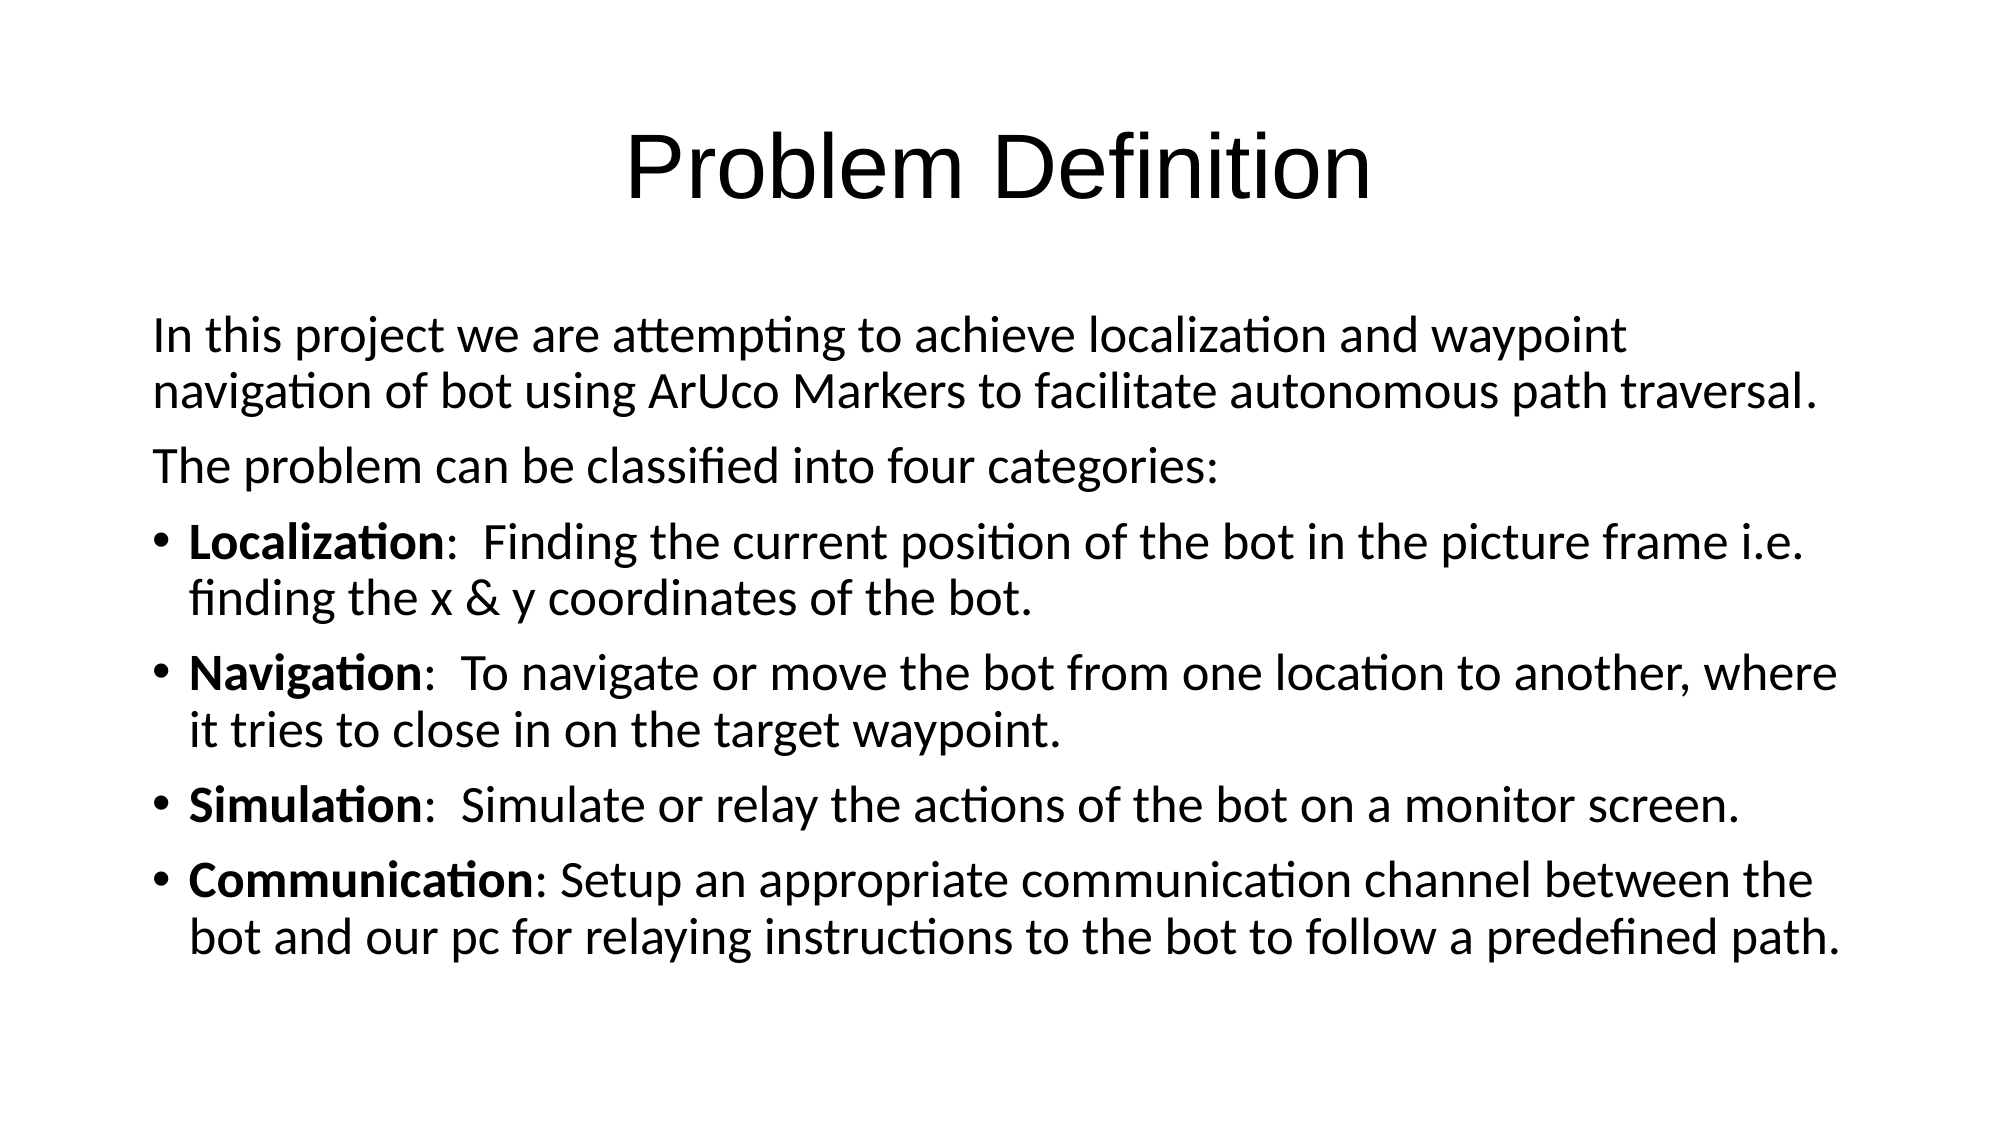

# Problem Definition
In this project we are attempting to achieve localization and waypoint navigation of bot using ArUco Markers to facilitate autonomous path traversal.
The problem can be classified into four categories:
Localization:  Finding the current position of the bot in the picture frame i.e. finding the x & y coordinates of the bot.
Navigation:  To navigate or move the bot from one location to another, where it tries to close in on the target waypoint.
Simulation:  Simulate or relay the actions of the bot on a monitor screen.
Communication: Setup an appropriate communication channel between the bot and our pc for relaying instructions to the bot to follow a predefined path.